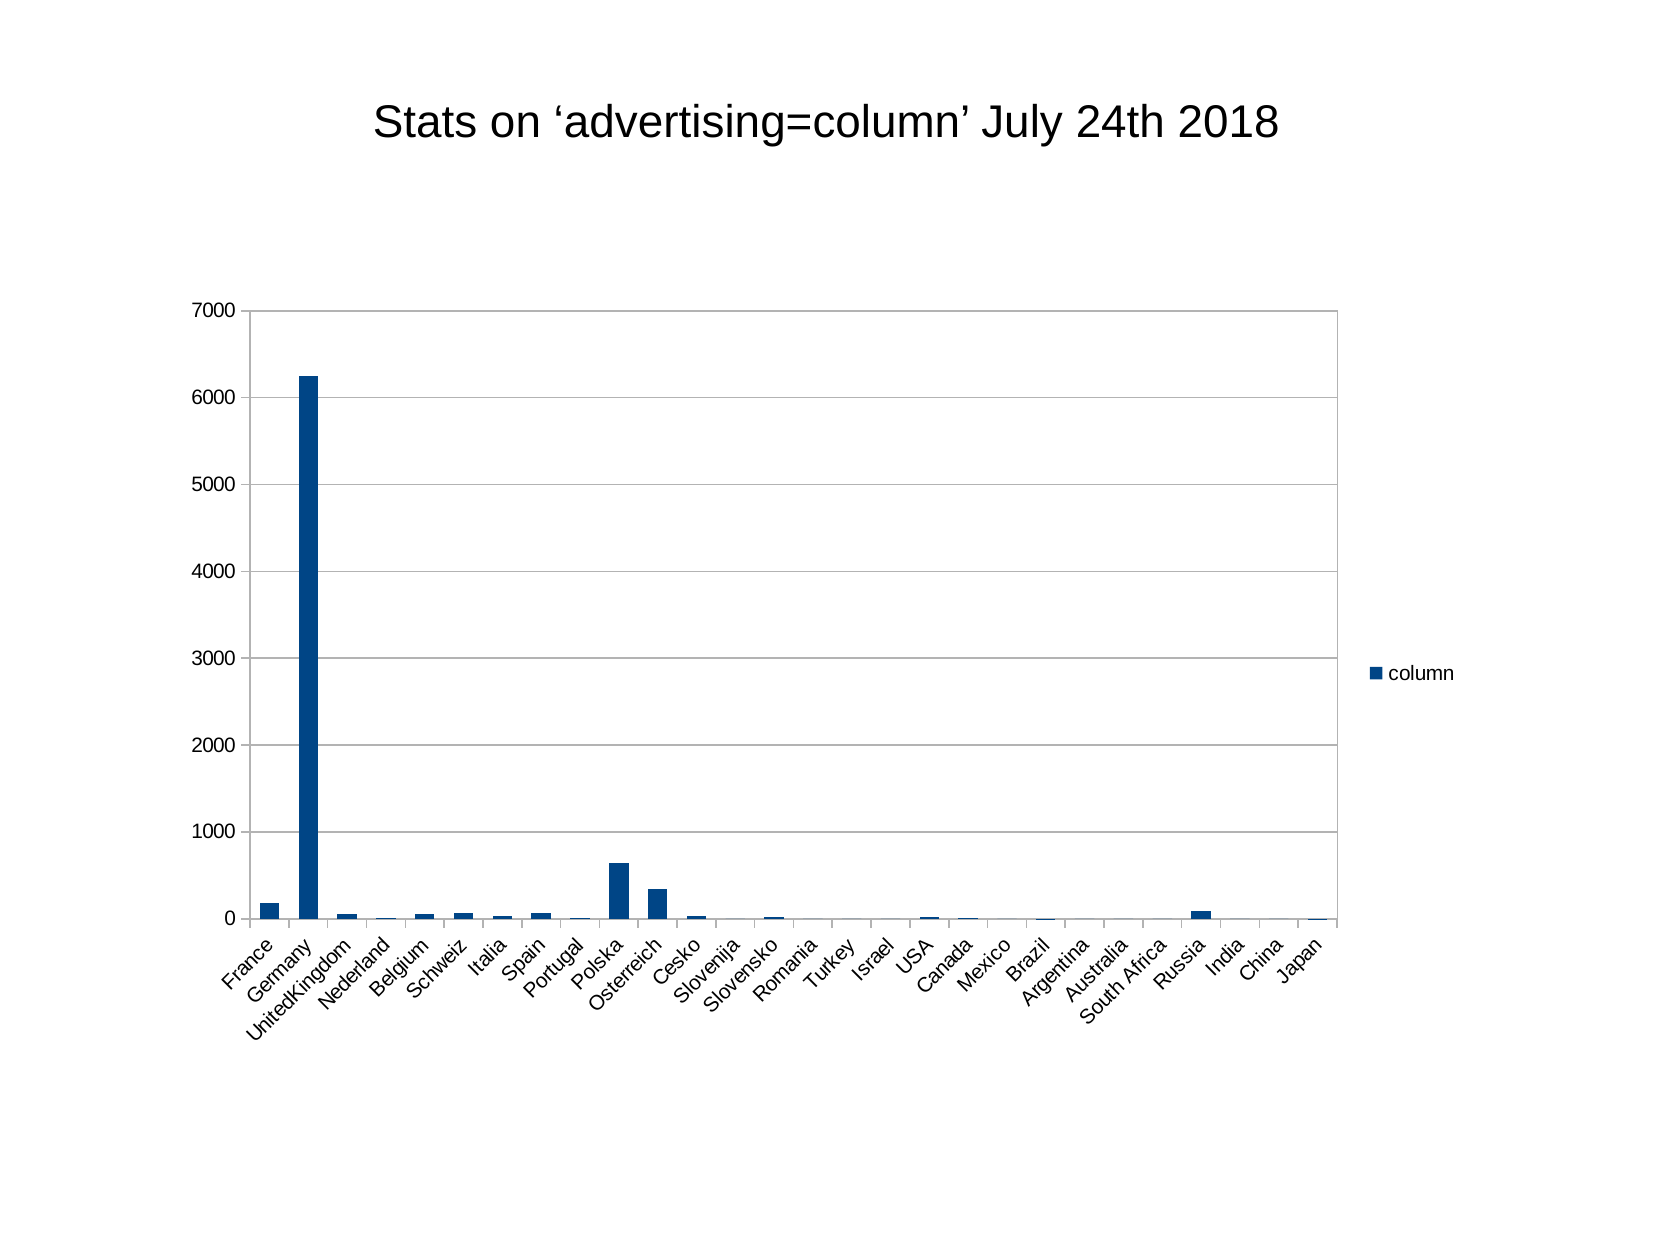

Stats on ‘advertising=column’ July 24th 2018

### Chart

| Category | column |
|---|---|
| France | 176.0 |
| Germany | 6248.0 |
| UnitedKingdom | 55.0 |
| Nederland | 10.0 |
| Belgium | 50.0 |
| Schweiz | 62.0 |
| Italia | 33.0 |
| Spain | 67.0 |
| Portugal | 3.0 |
| Polska | 646.0 |
| Osterreich | 337.0 |
| Cesko | 26.0 |
| Slovenija | 0.0 |
| Slovensko | 15.0 |
| Romania | 0.0 |
| Turkey | 0.0 |
| Israel | 0.0 |
| USA | 17.0 |
| Canada | 6.0 |
| Mexico | 0.0 |
| Brazil | 1.0 |
| Argentina | 0.0 |
| Australia | 0.0 |
| South Africa | 0.0 |
| Russia | 86.0 |
| India | 0.0 |
| China | 0.0 |
| Japan | 2.0 |